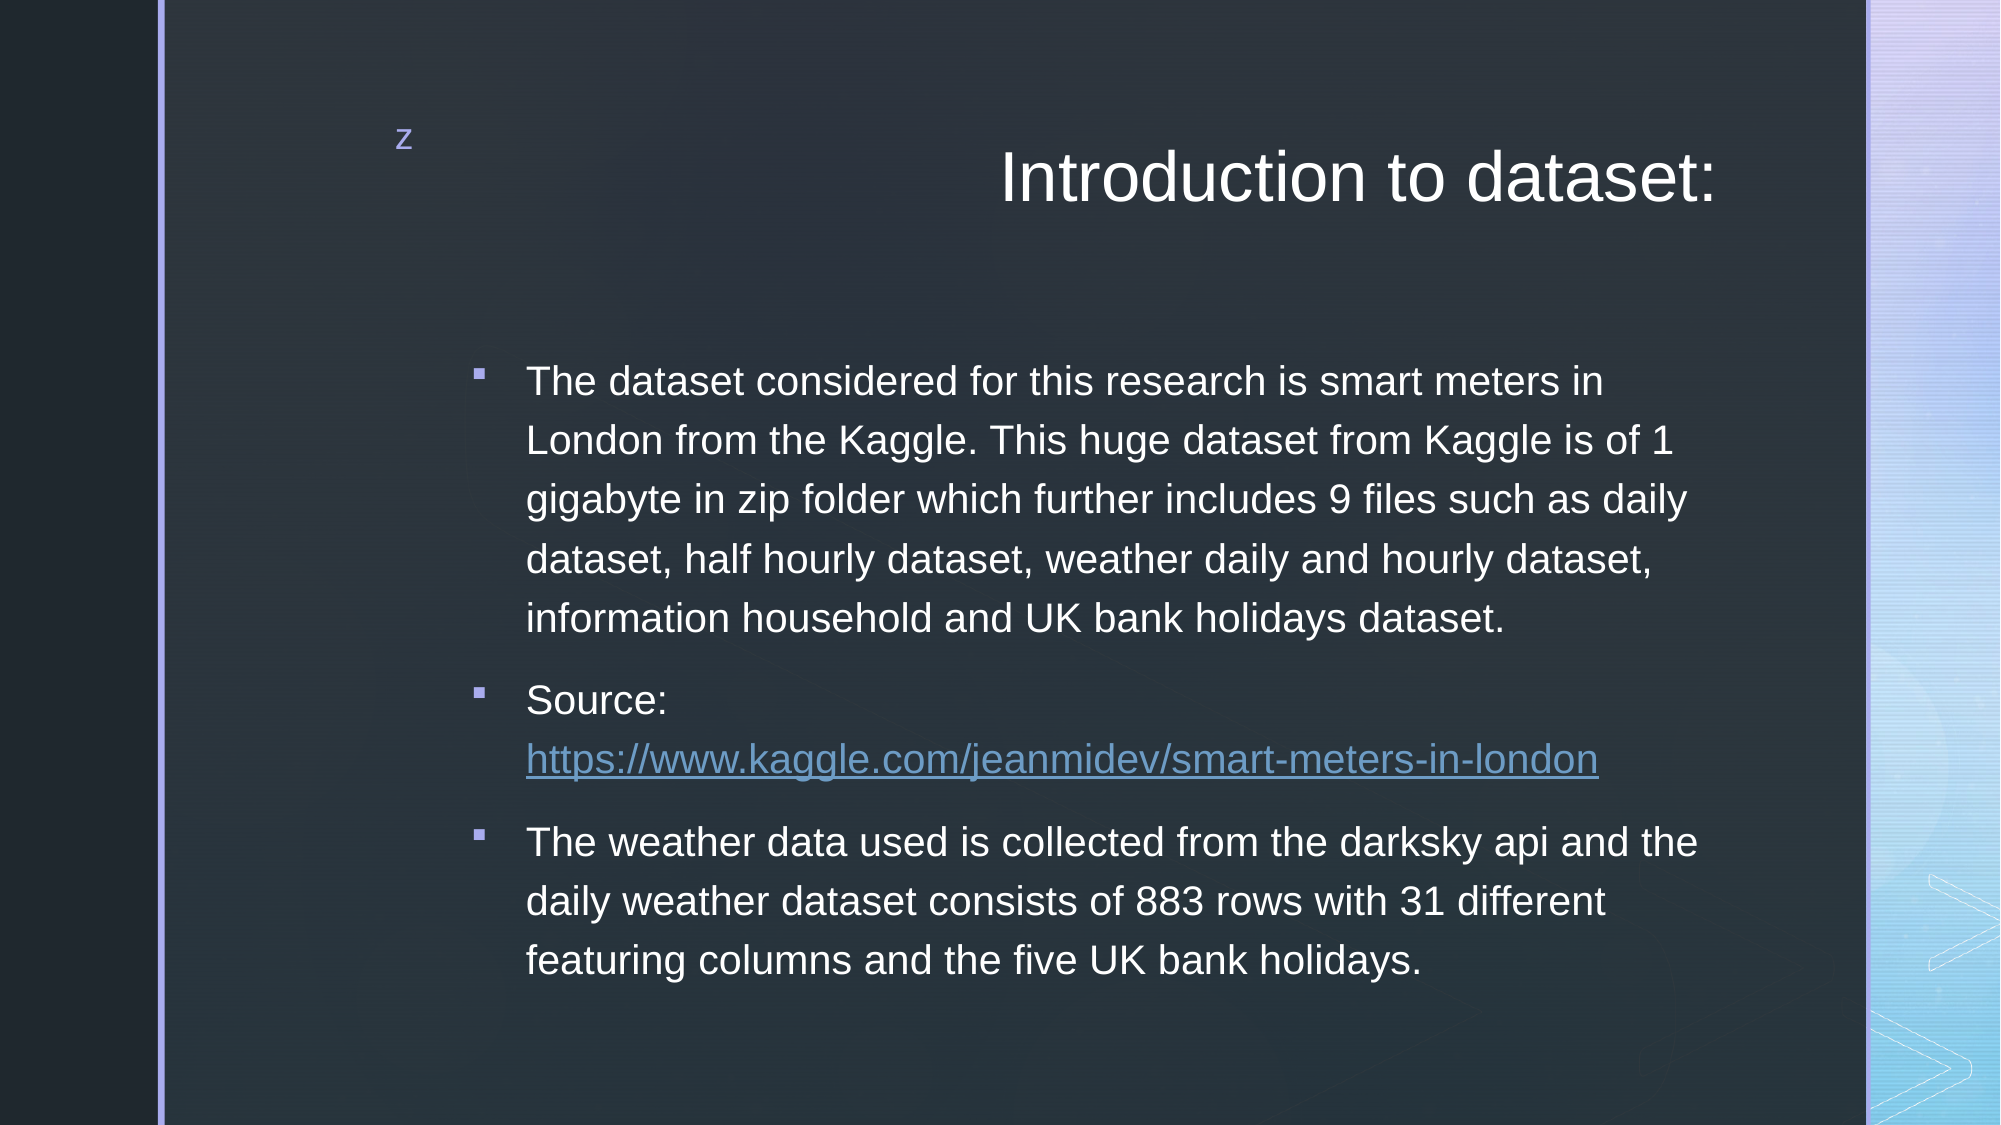

# Introduction to dataset:
The dataset considered for this research is smart meters in London from the Kaggle. This huge dataset from Kaggle is of 1 gigabyte in zip folder which further includes 9 files such as daily dataset, half hourly dataset, weather daily and hourly dataset, information household and UK bank holidays dataset.
Source: https://www.kaggle.com/jeanmidev/smart-meters-in-london
The weather data used is collected from the darksky api and the daily weather dataset consists of 883 rows with 31 different featuring columns and the five UK bank holidays.